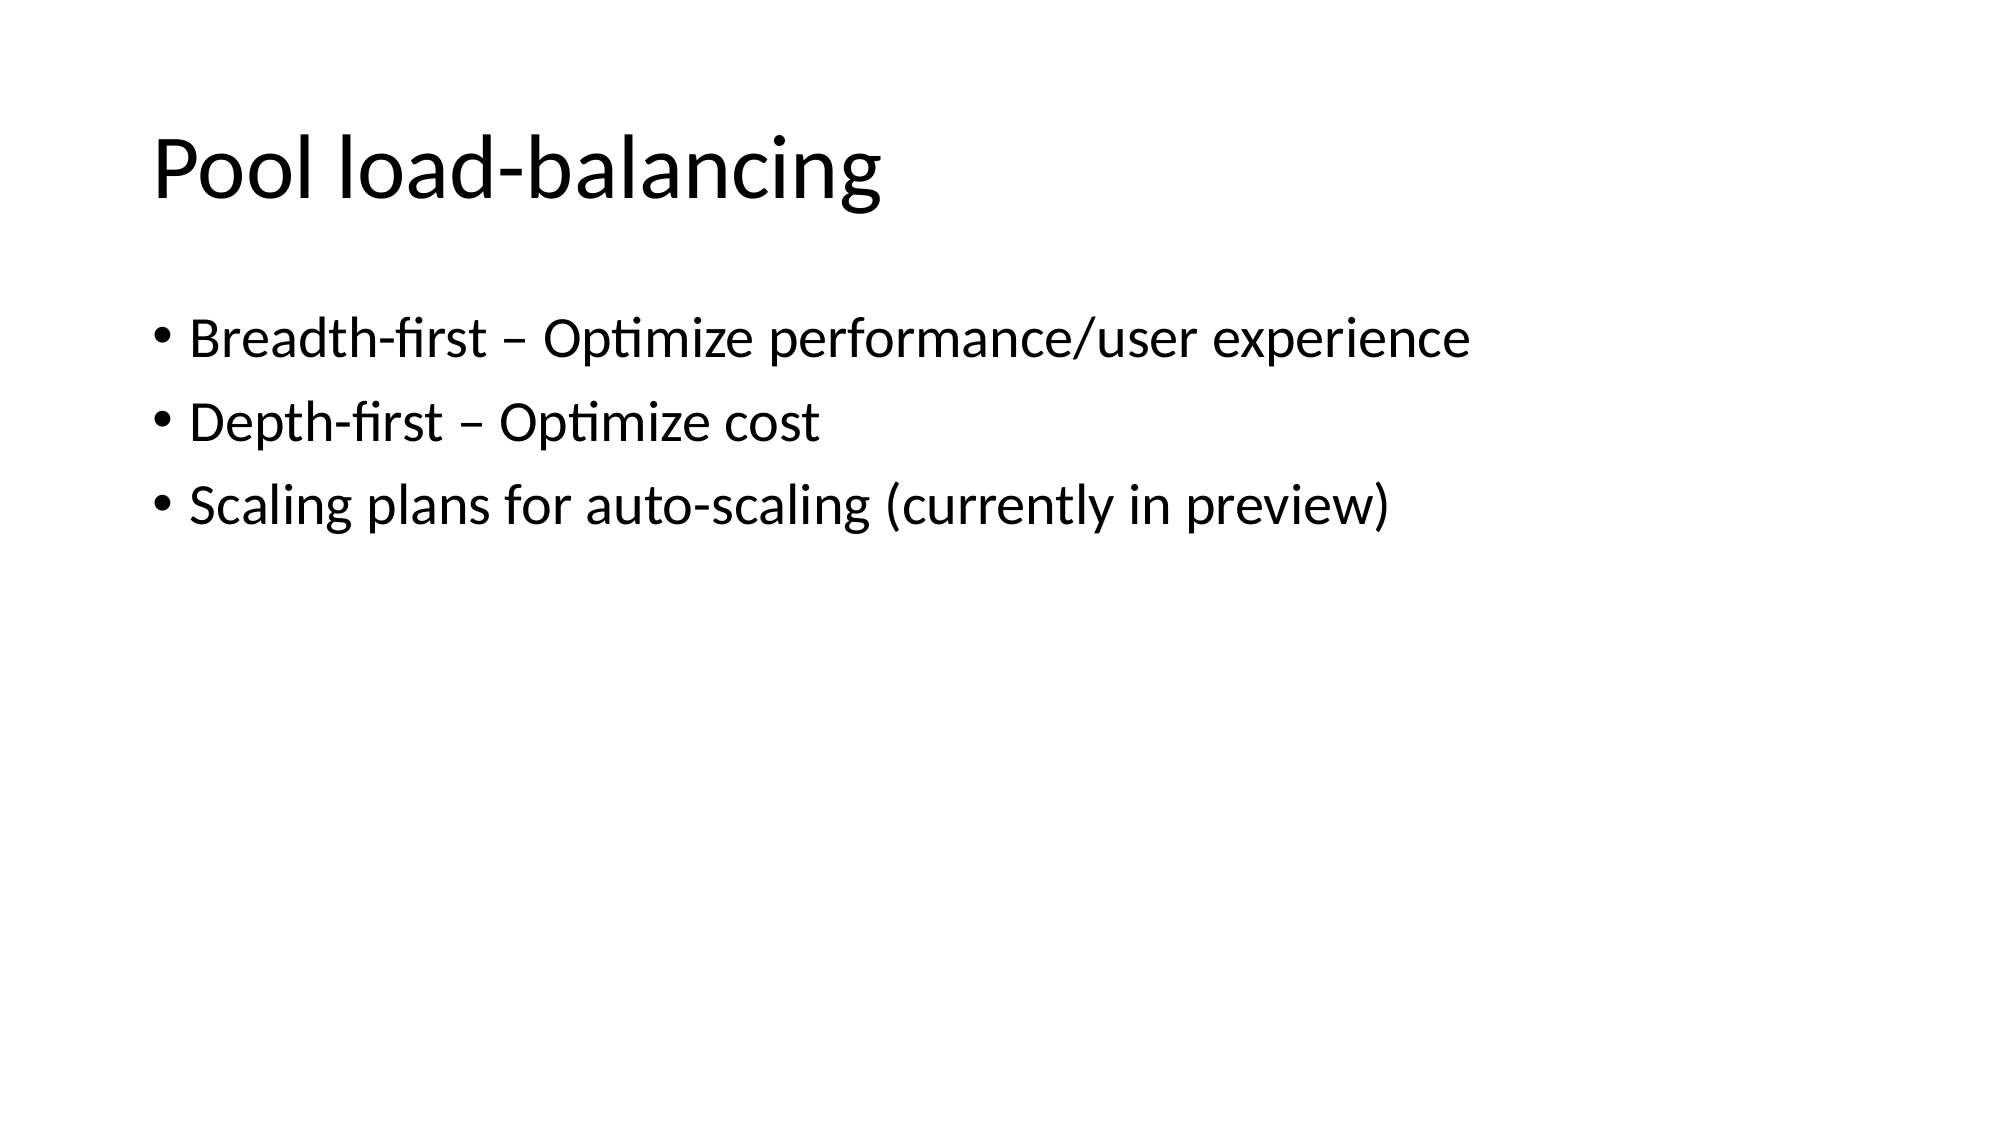

# Pool load-balancing
Breadth-first – Optimize performance/user experience
Depth-first – Optimize cost
Scaling plans for auto-scaling (currently in preview)